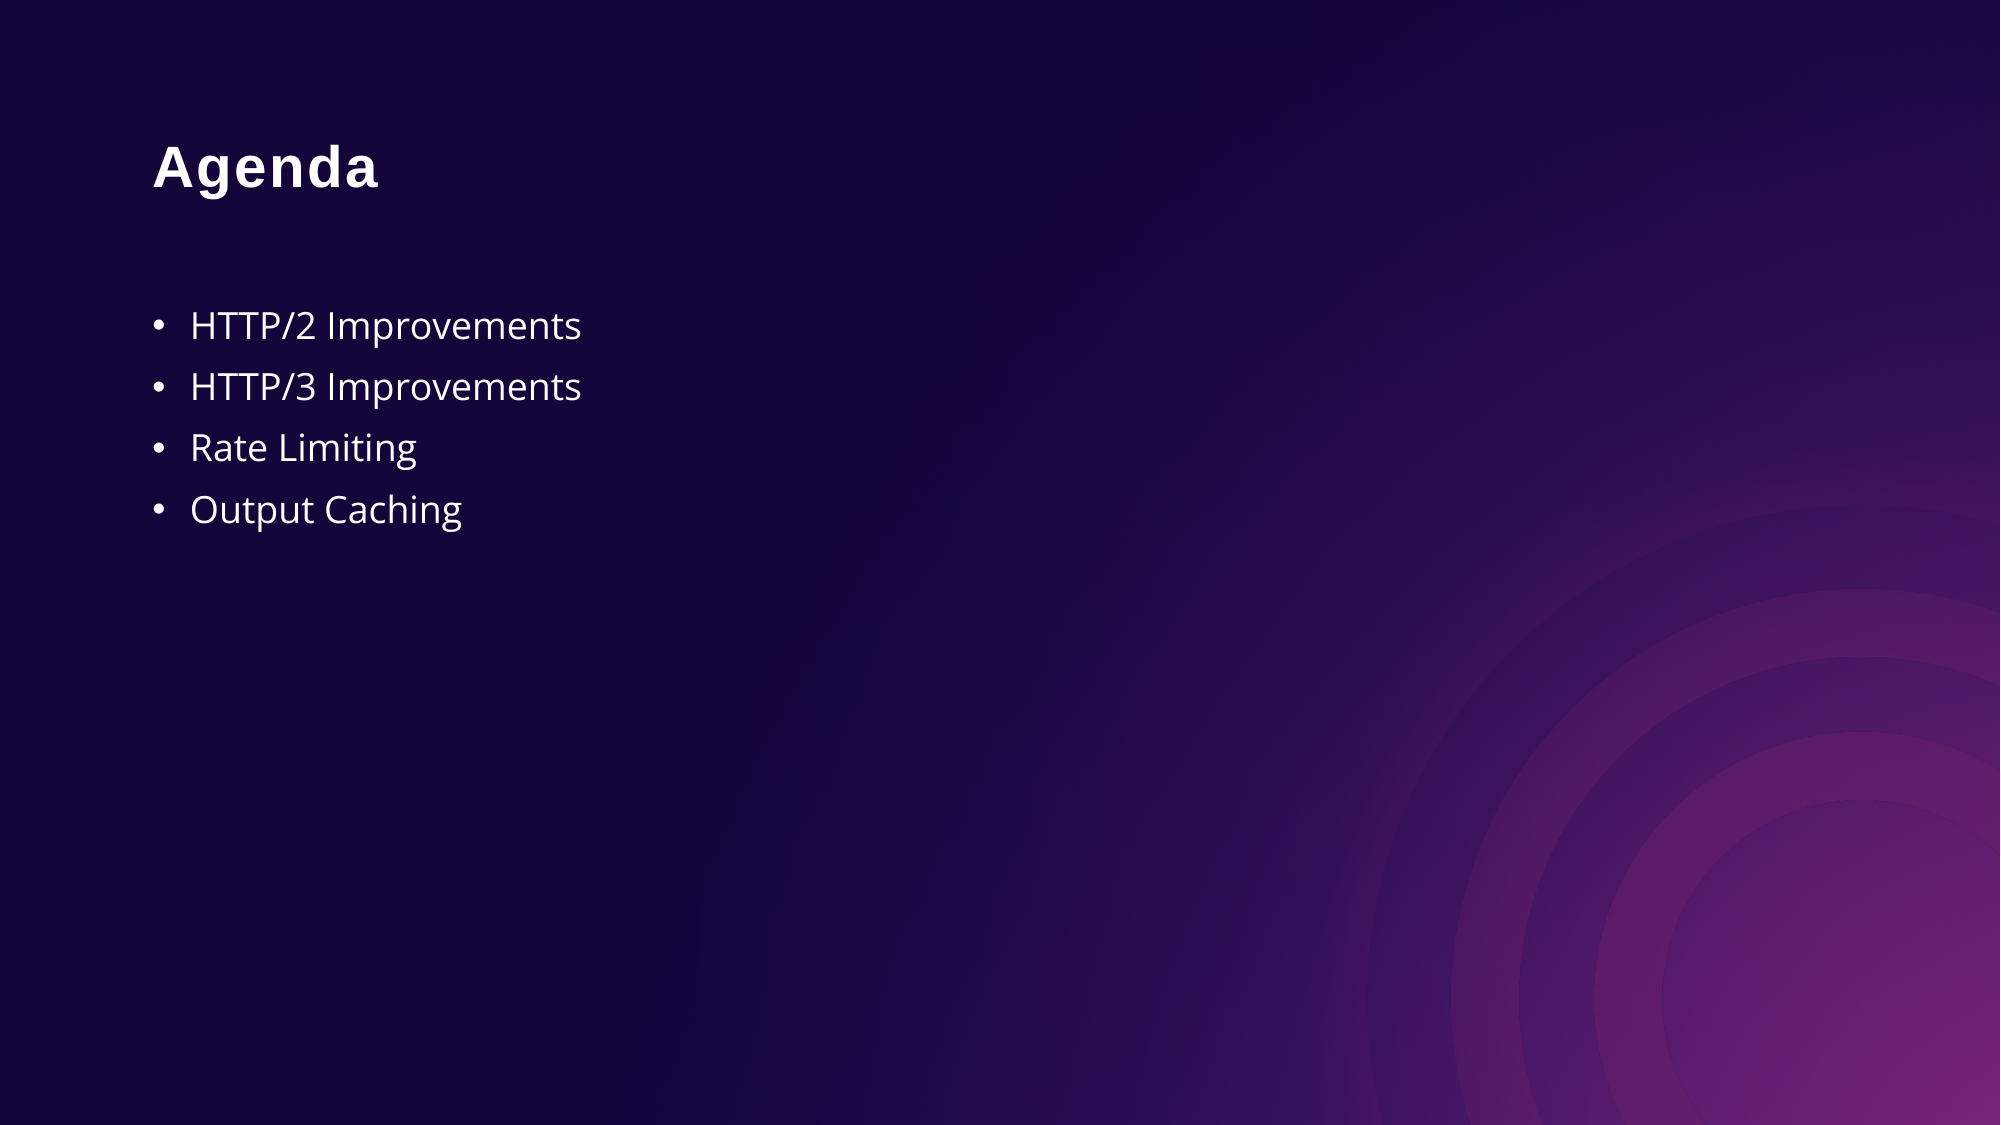

# Agenda
HTTP/2 Improvements
HTTP/3 Improvements
Rate Limiting
Output Caching